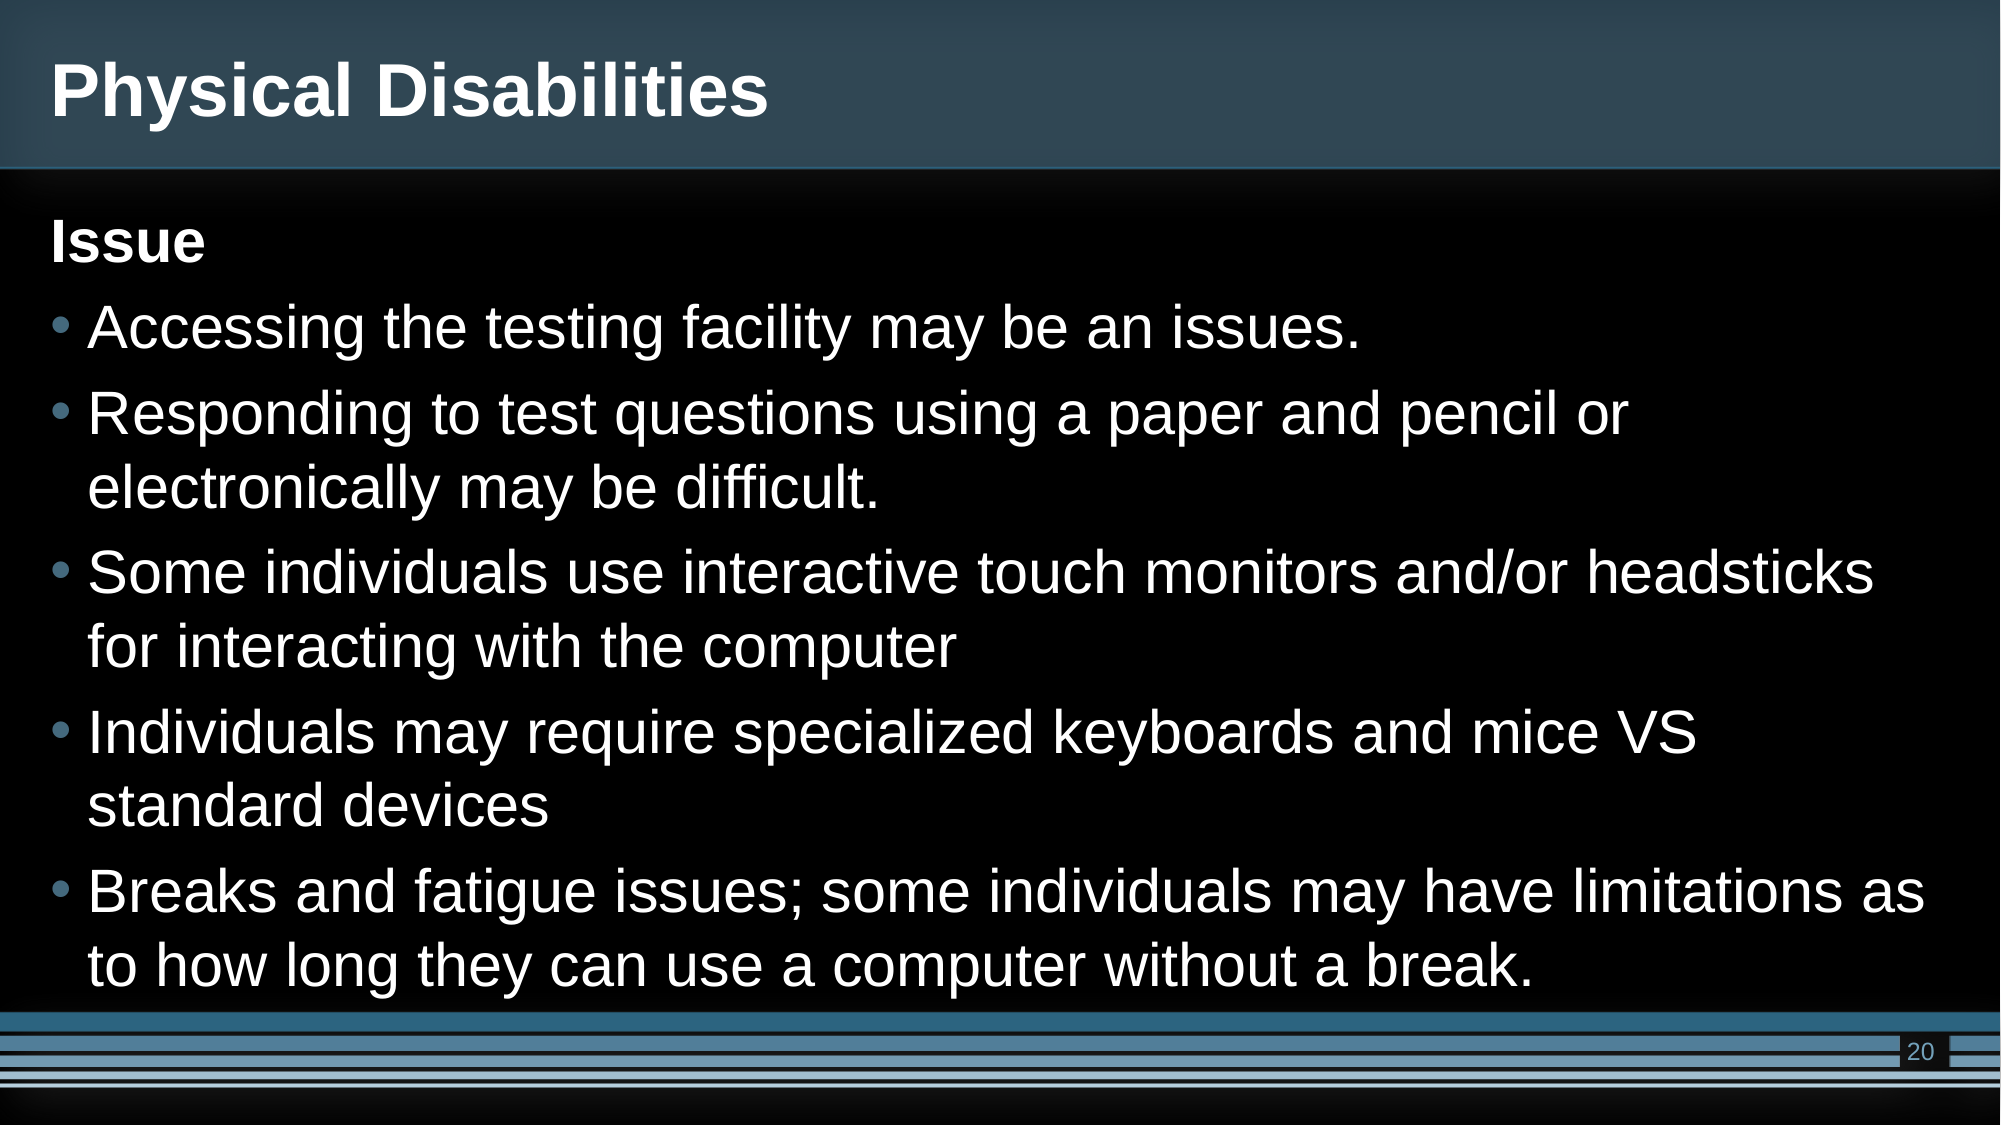

# Physical Disabilities
Issue
Accessing the testing facility may be an issues.
Responding to test questions using a paper and pencil or electronically may be difficult.
Some individuals use interactive touch monitors and/or headsticks for interacting with the computer
Individuals may require specialized keyboards and mice VS standard devices
Breaks and fatigue issues; some individuals may have limitations as to how long they can use a computer without a break.

20